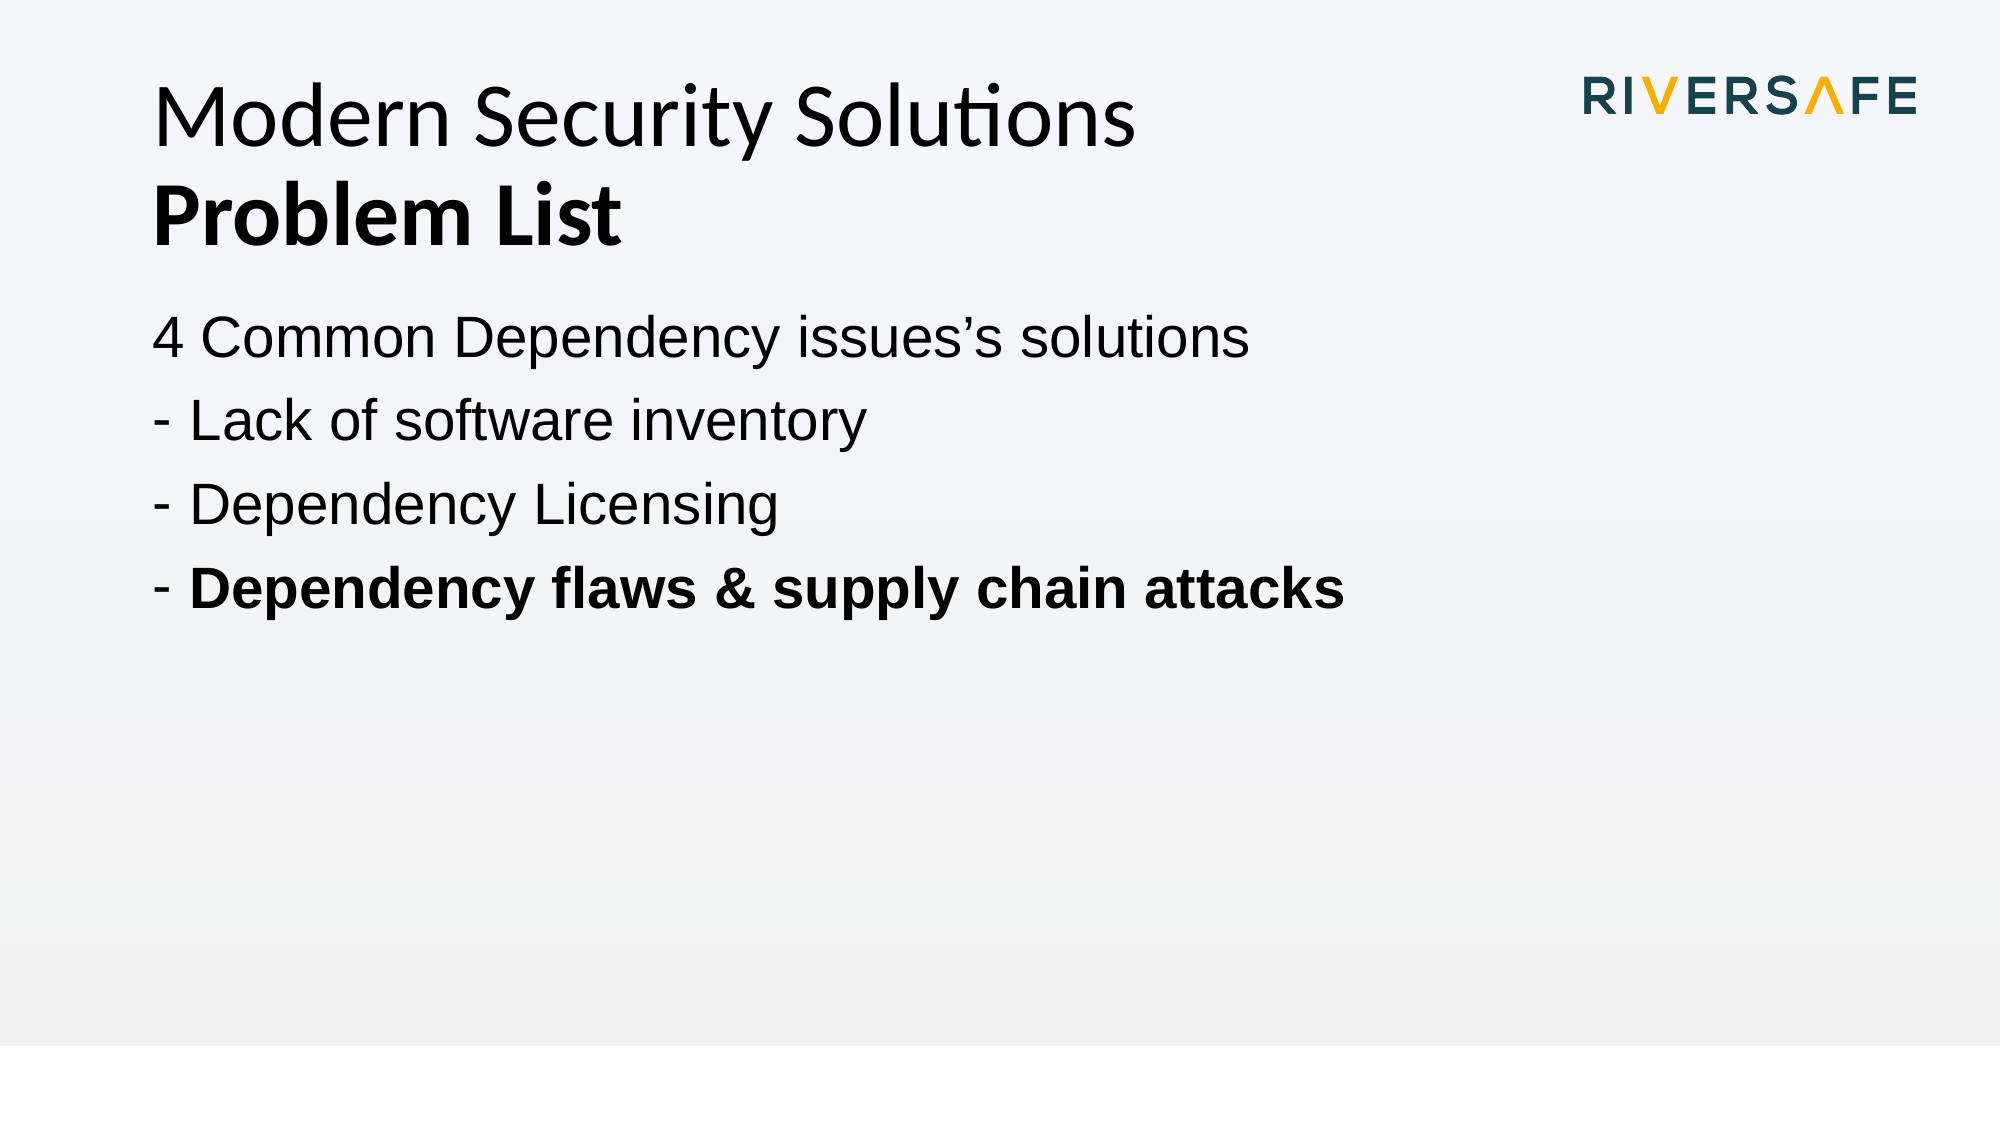

# Modern Security Solutions Problem List
4 Common Dependency issues’s solutions
Lack of software inventory
Dependency Licensing
Dependency flaws & supply chain attacks